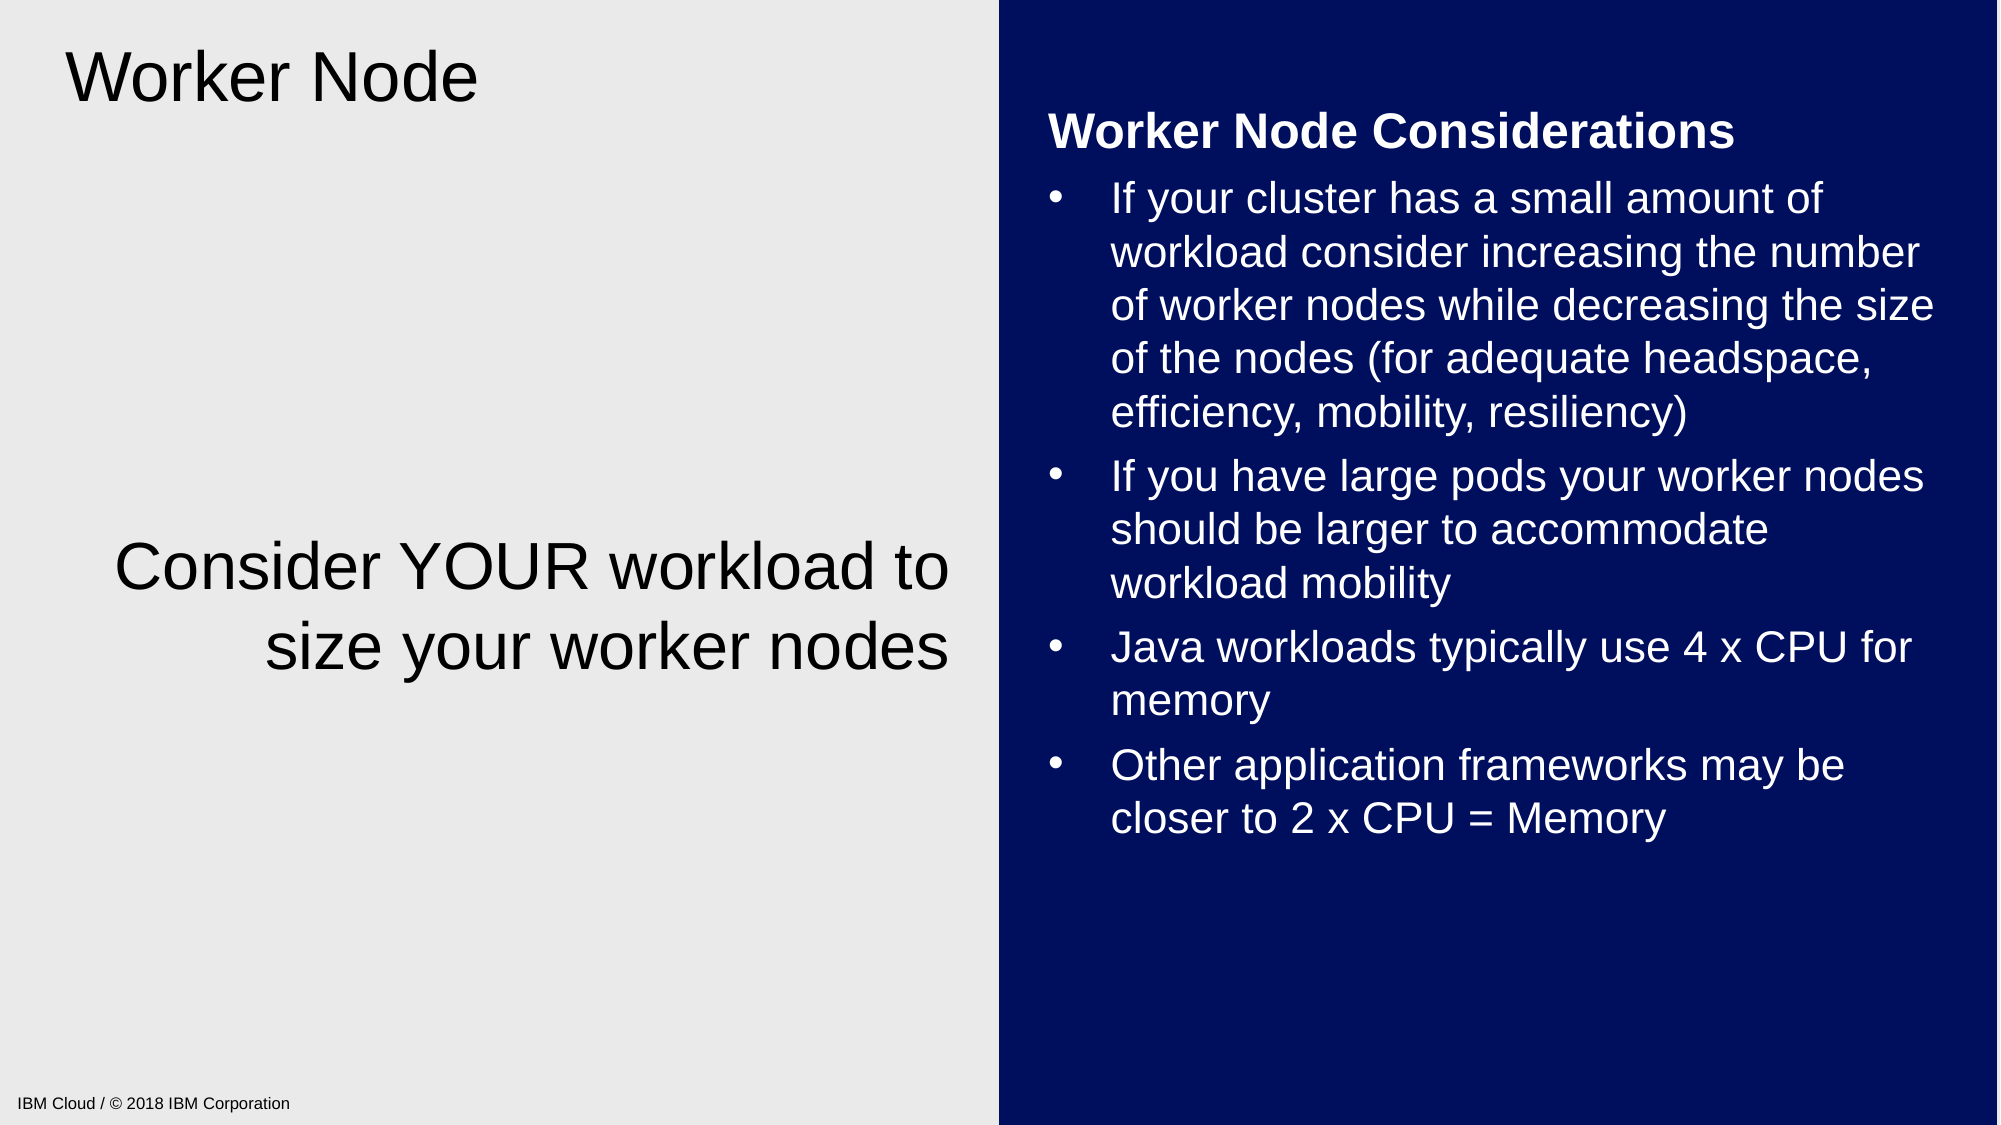

Worker Node
Worker Node Considerations
If your cluster has a small amount of workload consider increasing the number of worker nodes while decreasing the size of the nodes (for adequate headspace, efficiency, mobility, resiliency)
If you have large pods your worker nodes should be larger to accommodate workload mobility
Java workloads typically use 4 x CPU for memory
Other application frameworks may be closer to 2 x CPU = Memory

Consider YOUR workload to size your worker nodes
IBM Cloud / © 2018 IBM Corporation